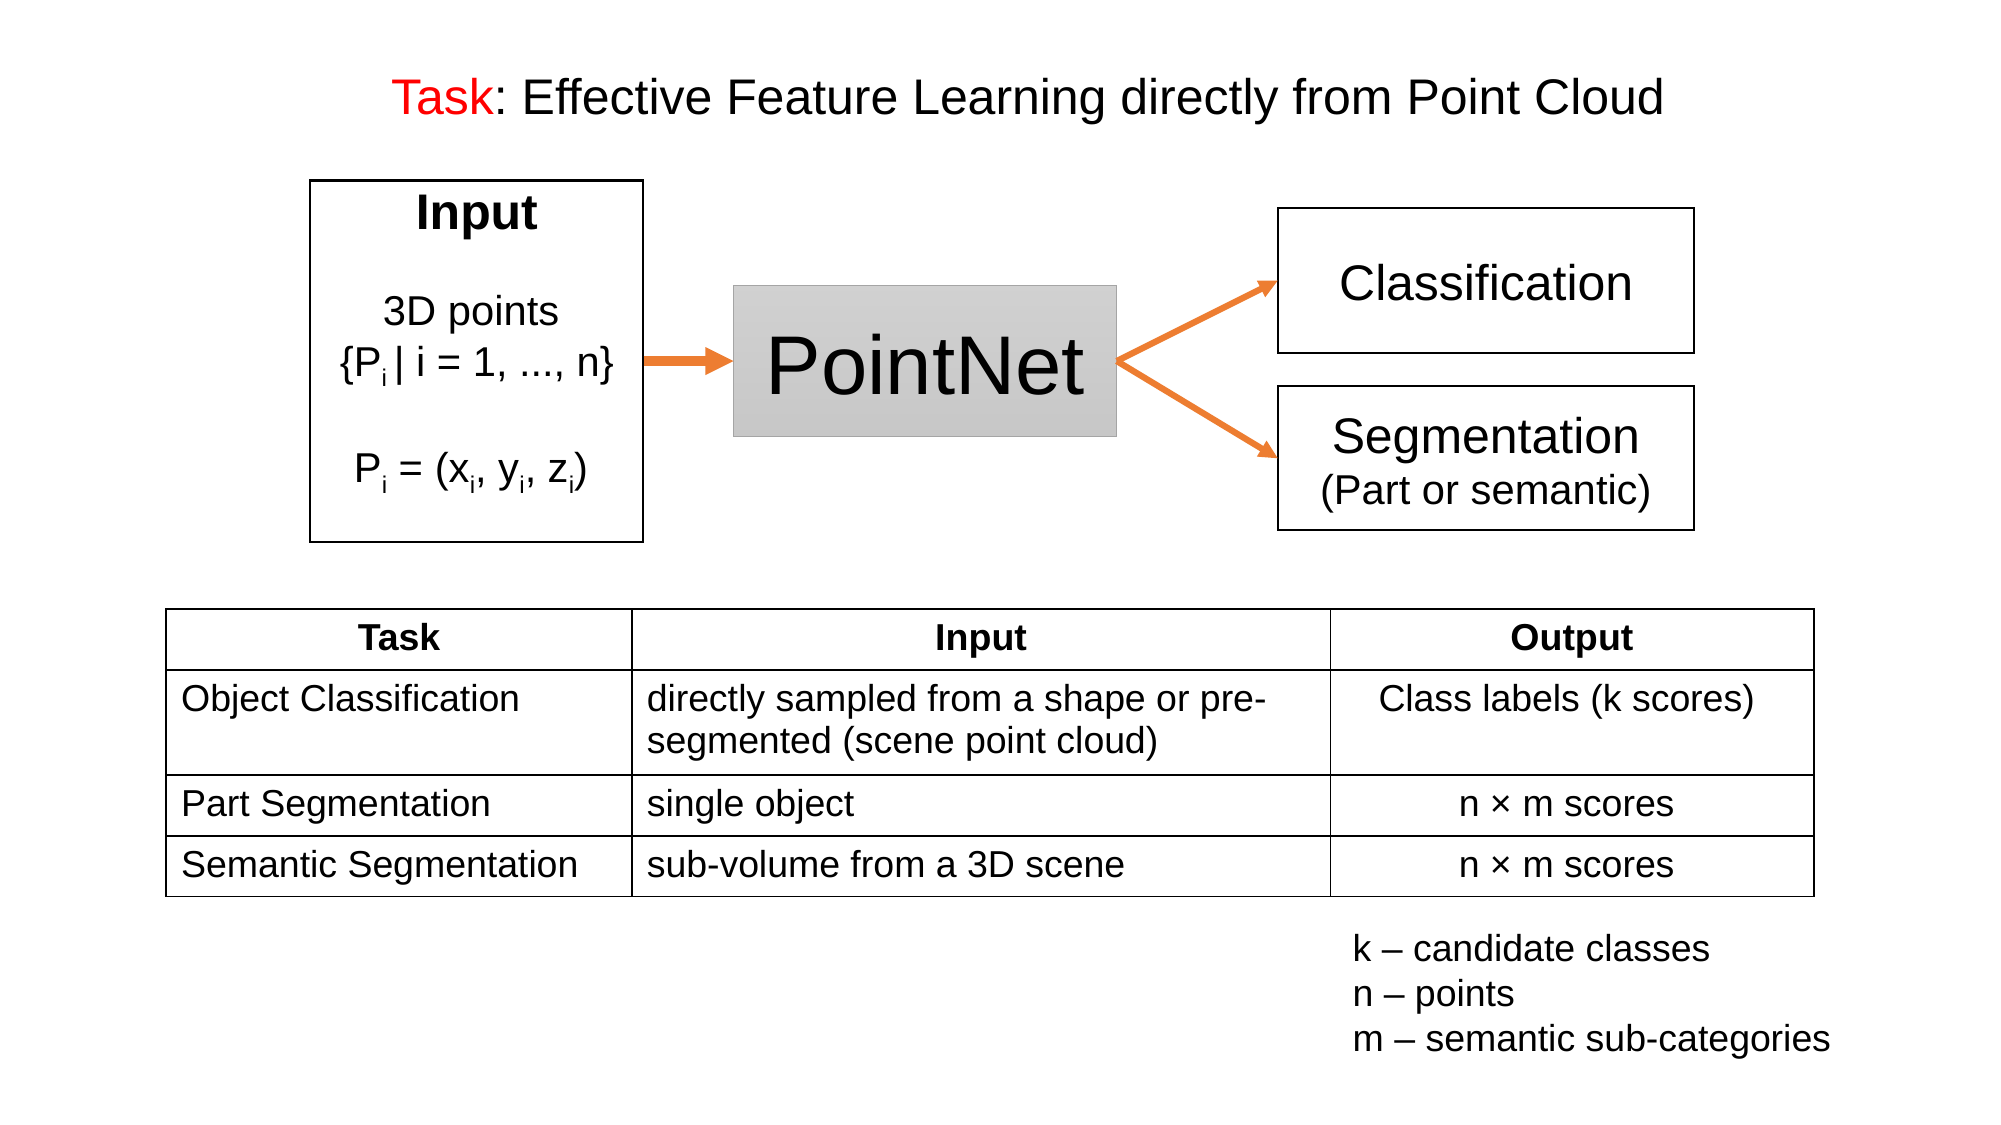

Task: Effective Feature Learning directly from Point Cloud
Input

3D points
{Pi | i = 1, ..., n}

Pi = (xi, yi, zi)

Classification
PointNet
Segmentation
(Part or semantic)
| Task | Input | Output |
| --- | --- | --- |
| Object Classification | directly sampled from a shape or pre-segmented (scene point cloud) | Class labels (k scores) |
| Part Segmentation | single object | n × m scores |
| Semantic Segmentation | sub-volume from a 3D scene | n × m scores |
k – candidate classes
n – points
m – semantic sub-categories